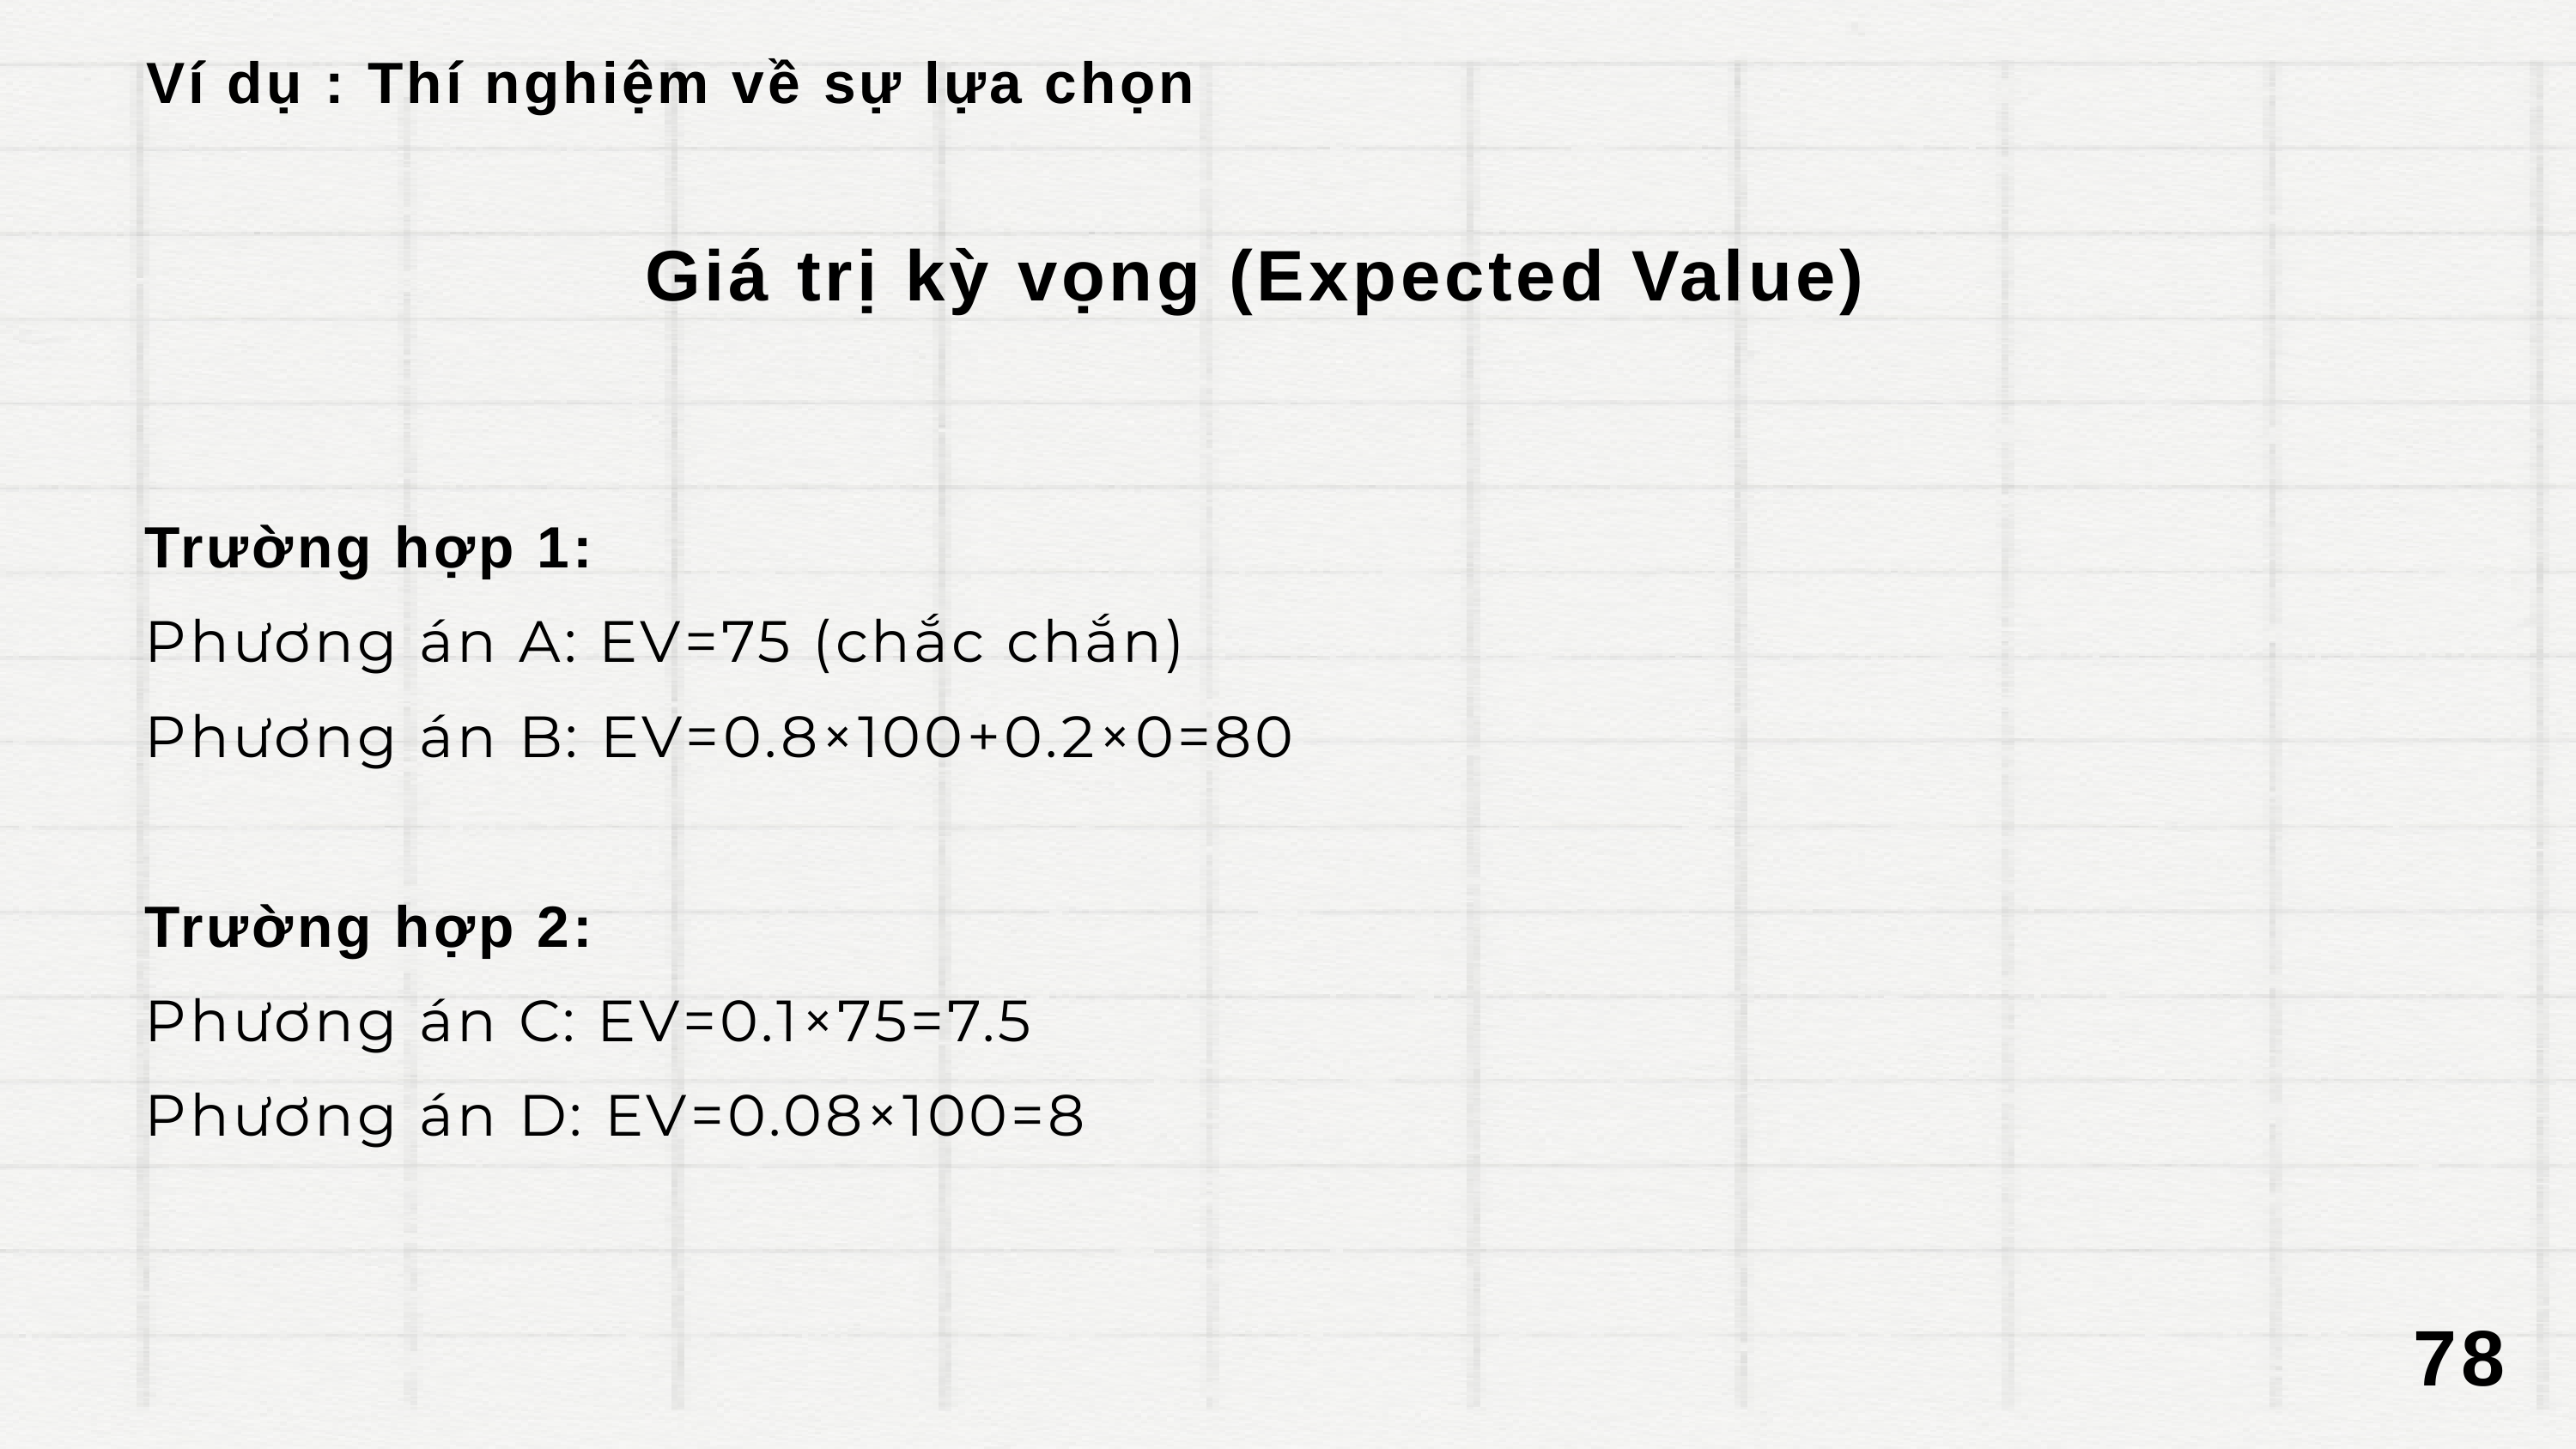

Ví dụ : Thí nghiệm về sự lựa chọn

Giá trị kỳ vọng (Expected Value)

Trường hợp 1:
Phương án A: EV=75 (chắc chắn)
Phương án B: EV=0.8×100+0.2×0=80

Trường hợp 2:
Phương án C: EV=0.1×75=7.5
Phương án D: EV=0.08×100=8
78